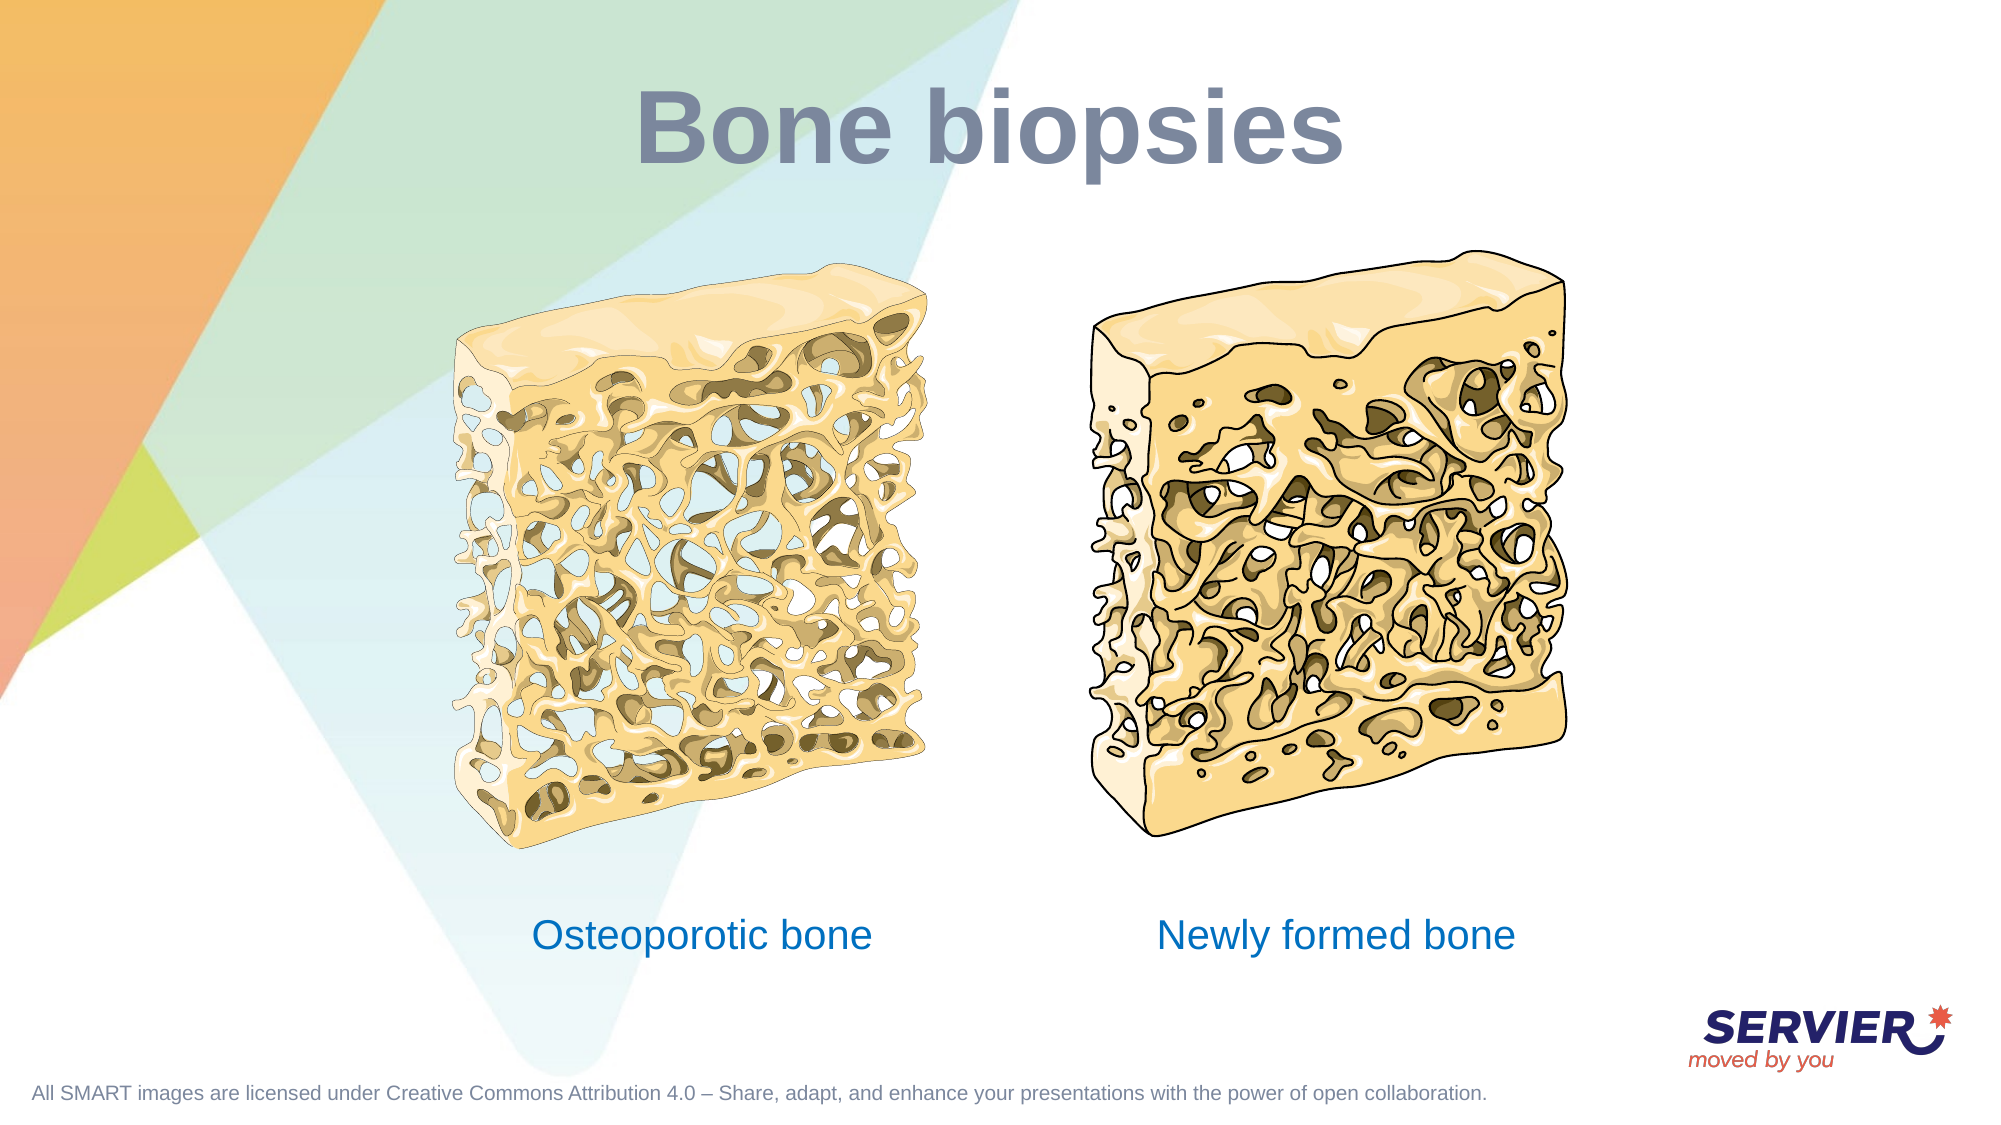

# Bone biopsies

Osteoporotic bone
Newly formed bone